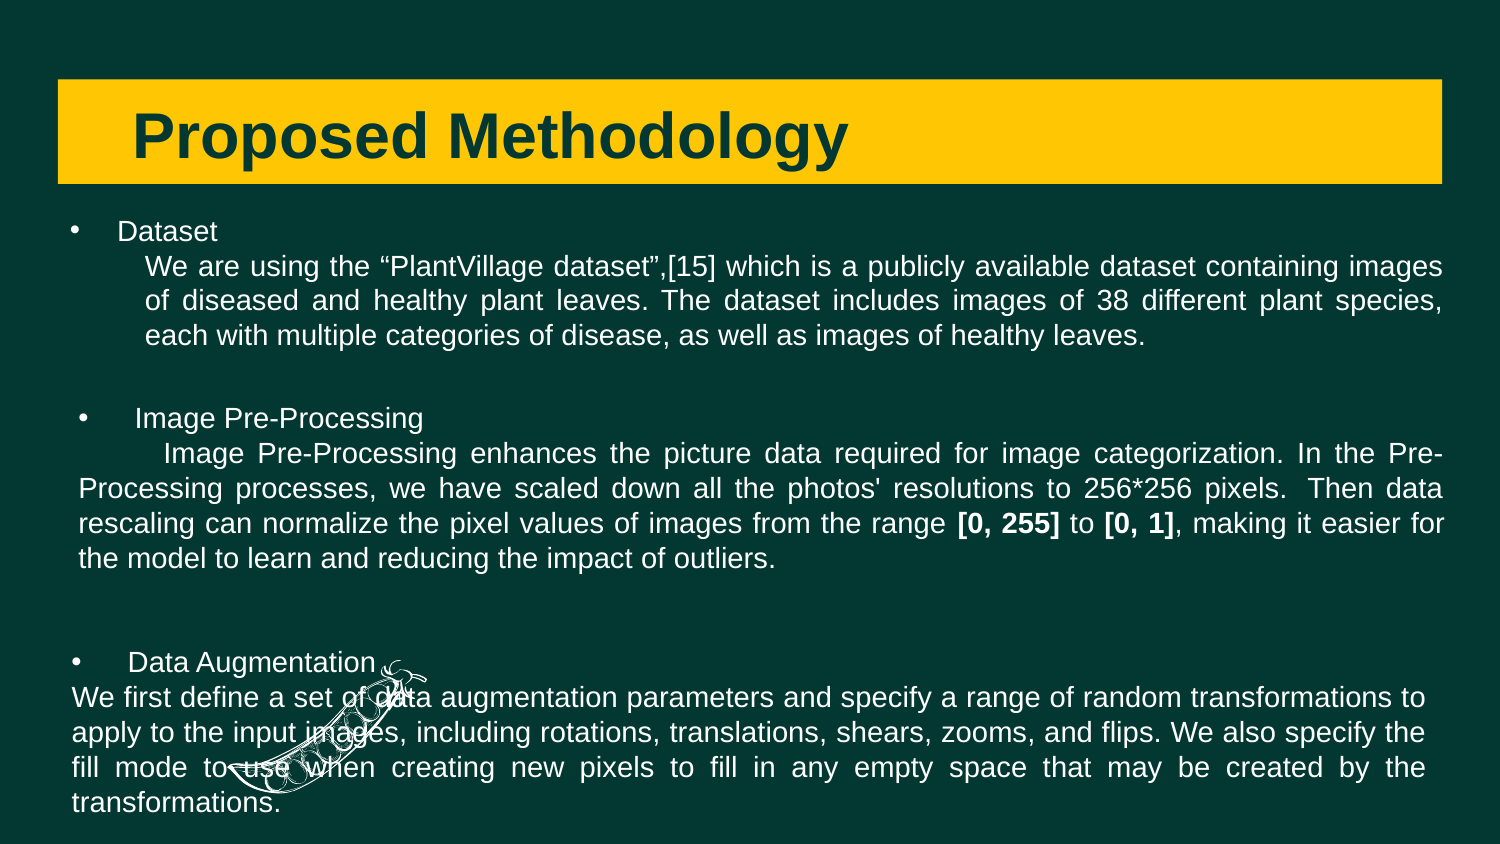

# Proposed Methodology
Dataset
We are using the “PlantVillage dataset”,[15] which is a publicly available dataset containing images of diseased and healthy plant leaves. The dataset includes images of 38 different plant species, each with multiple categories of disease, as well as images of healthy leaves.
Image Pre-Processing
        Image Pre-Processing enhances the picture data required for image categorization. In the Pre-Processing processes, we have scaled down all the photos' resolutions to 256*256 pixels.  Then data rescaling can normalize the pixel values of images from the range [0, 255] to [0, 1], making it easier for the model to learn and reducing the impact of outliers.

Data Augmentation
We first define a set of data augmentation parameters and specify a range of random transformations to apply to the input images, including rotations, translations, shears, zooms, and flips. We also specify the fill mode to use when creating new pixels to fill in any empty space that may be created by the transformations.